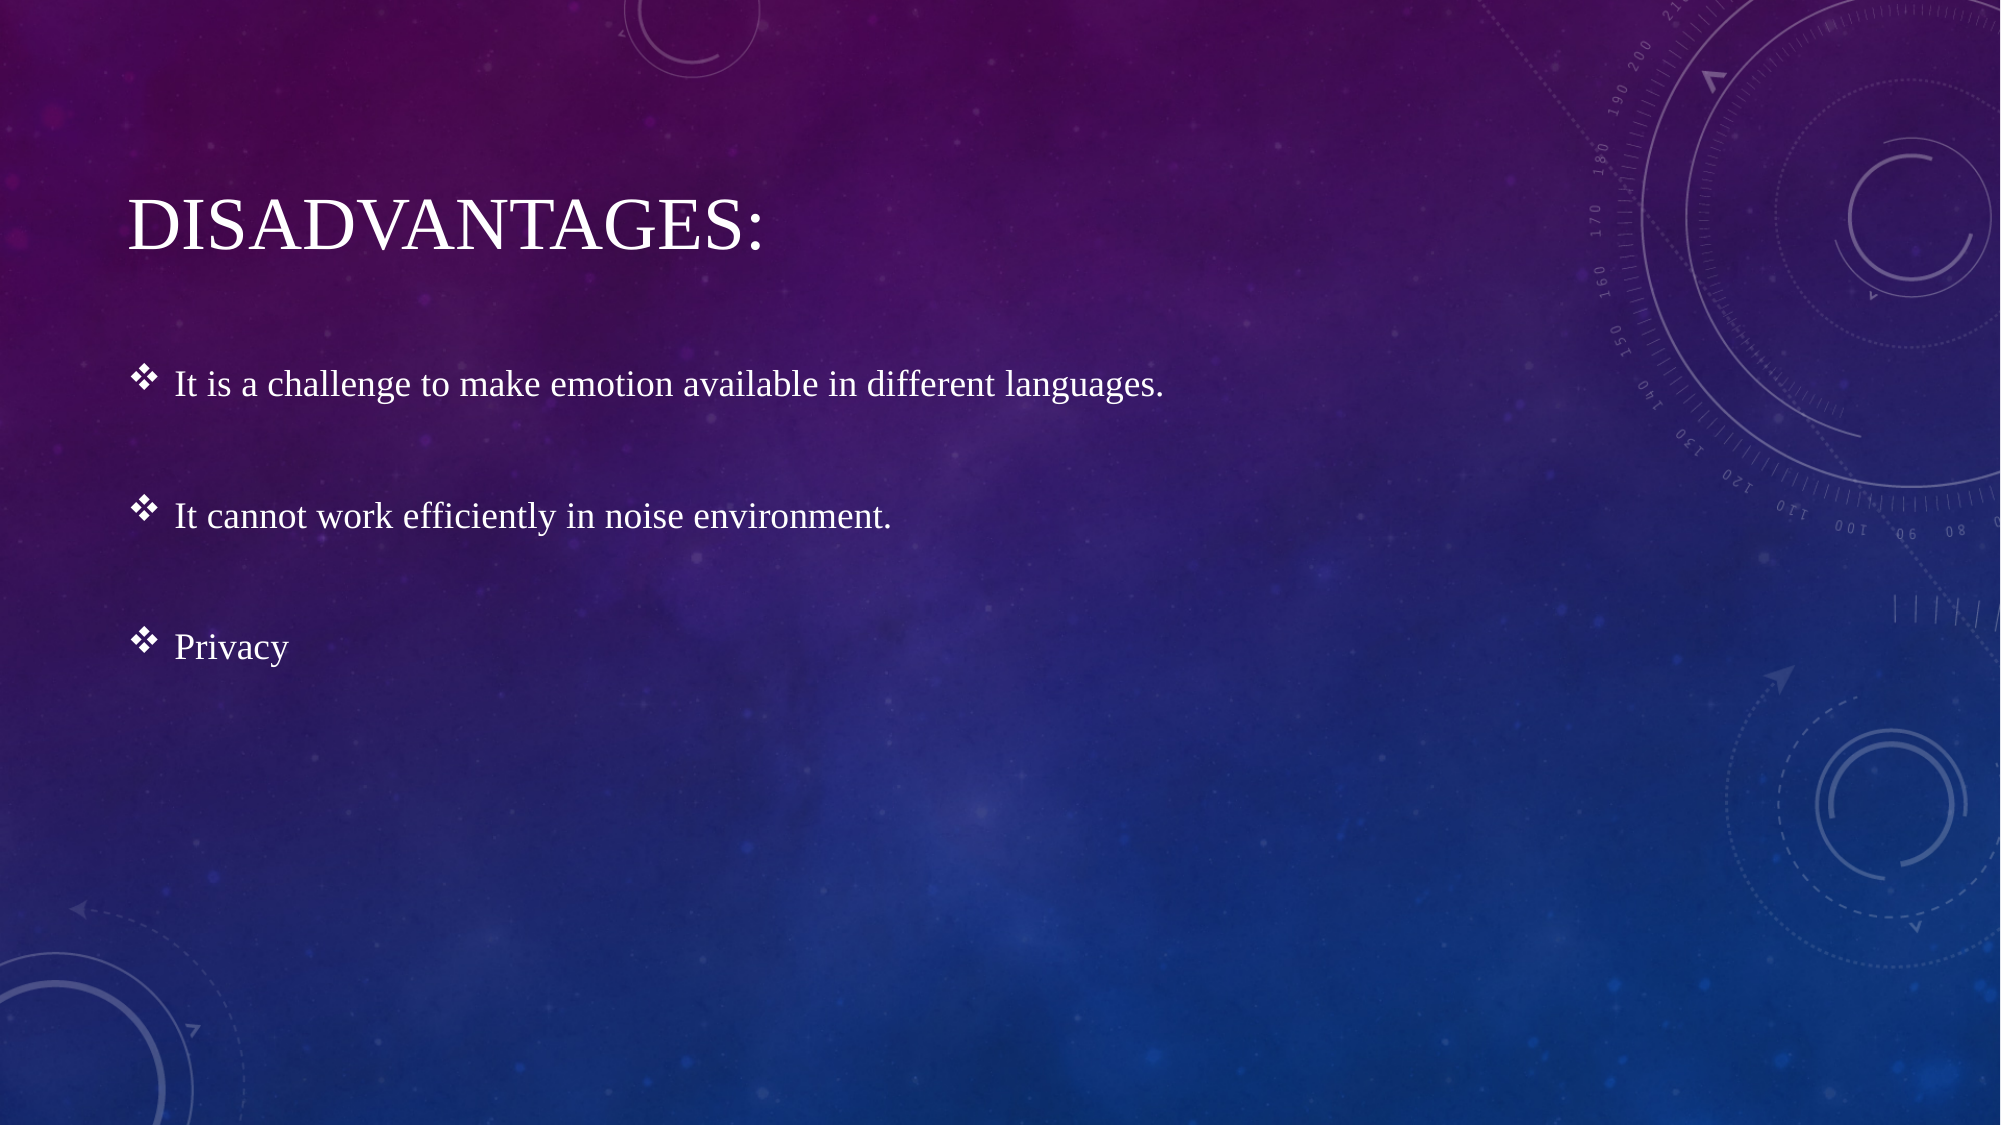

# Disadvantages:
It is a challenge to make emotion available in different languages.

It cannot work efficiently in noise environment.

Privacy